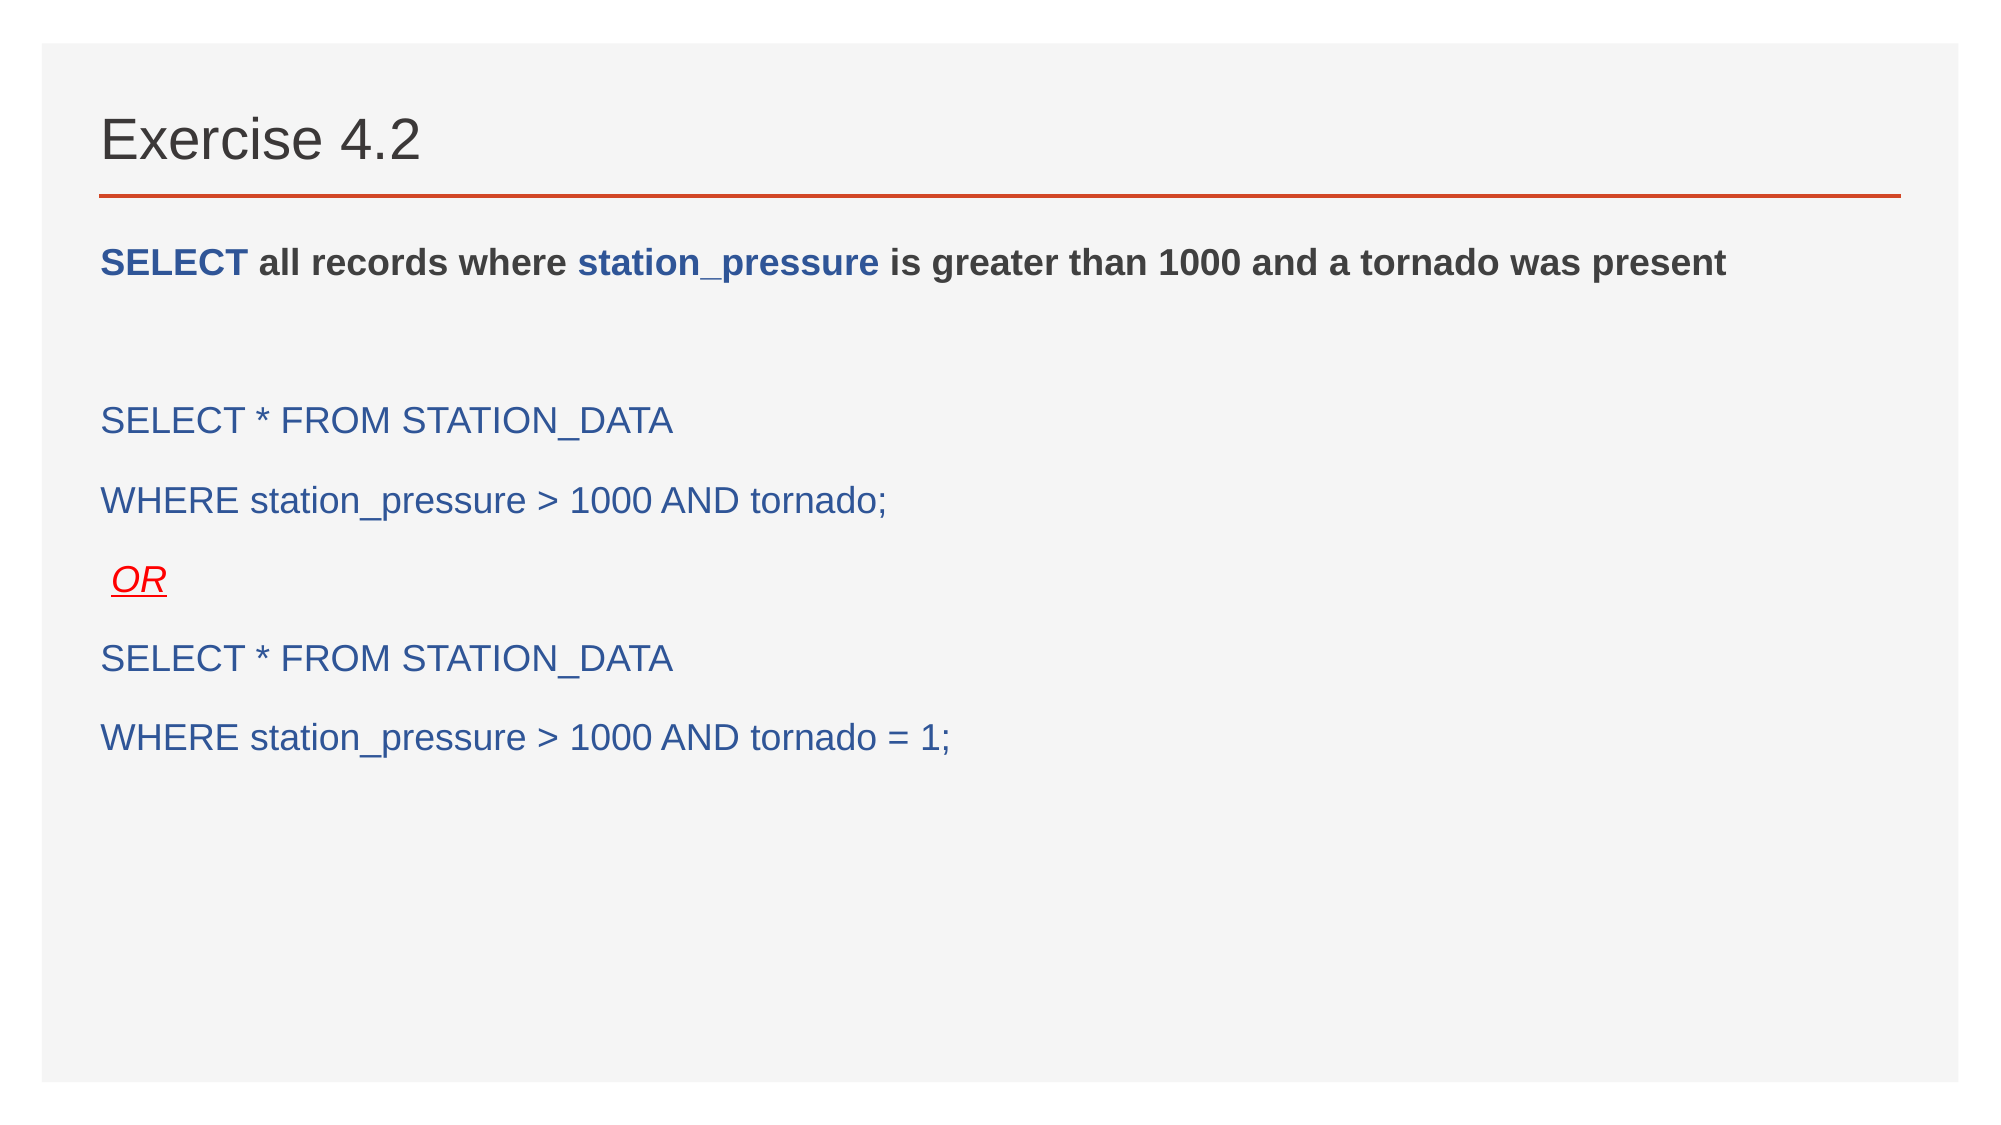

# Exercise 4.2
SELECT all records where station_pressure is greater than 1000 and a tornado was present

SELECT * FROM STATION_DATA
WHERE station_pressure > 1000 AND tornado;
 OR
SELECT * FROM STATION_DATA
WHERE station_pressure > 1000 AND tornado = 1;